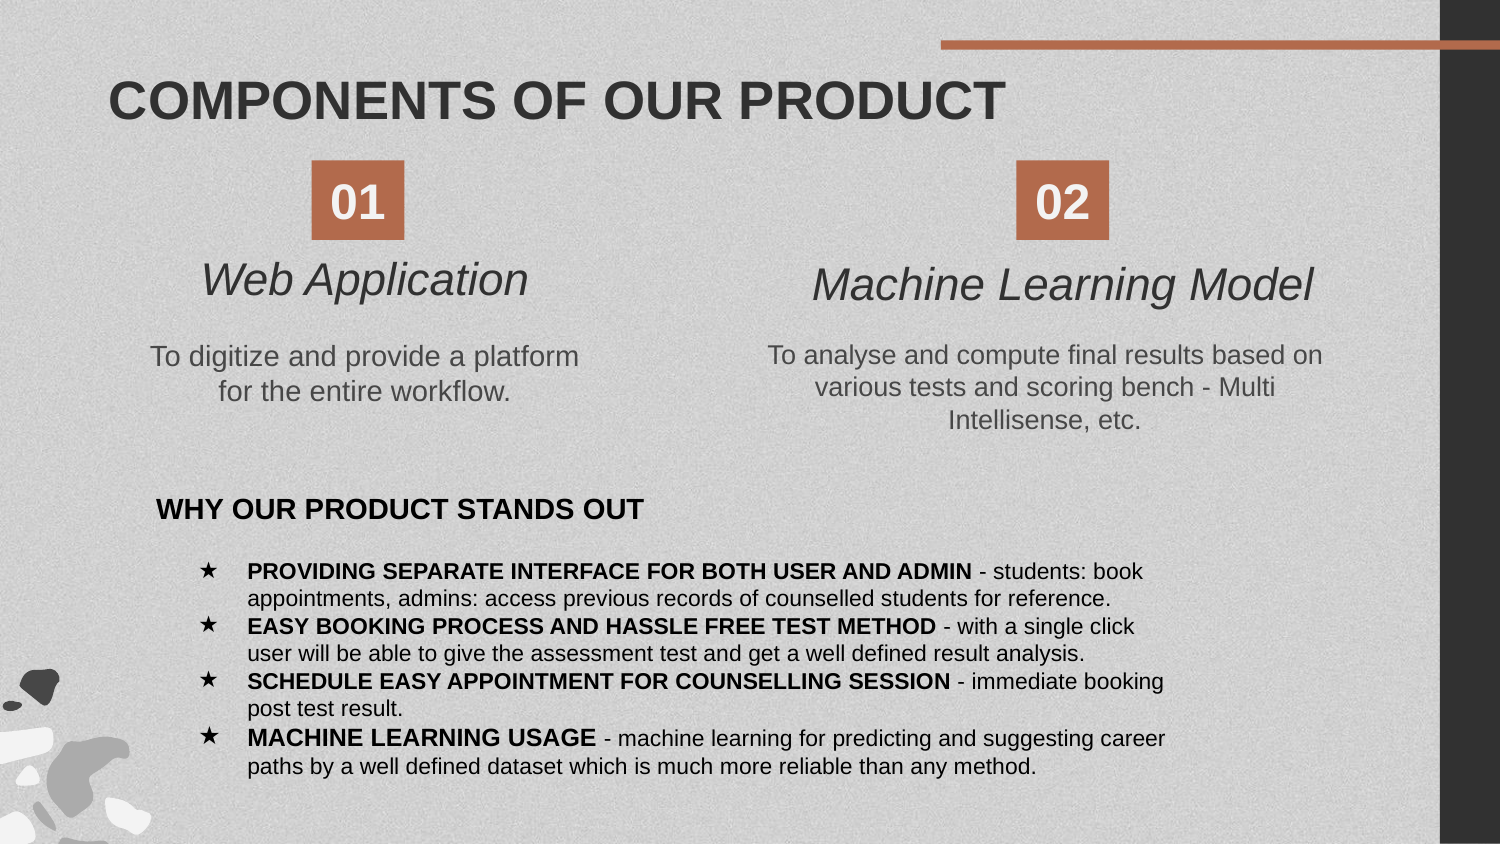

COMPONENTS OF OUR PRODUCT
# 01
02
Web Application
Machine Learning Model
To digitize and provide a platform for the entire workflow.

To analyse and compute final results based on various tests and scoring bench - Multi Intellisense, etc.
WHY OUR PRODUCT STANDS OUT
PROVIDING SEPARATE INTERFACE FOR BOTH USER AND ADMIN - students: book appointments, admins: access previous records of counselled students for reference.
EASY BOOKING PROCESS AND HASSLE FREE TEST METHOD - with a single click user will be able to give the assessment test and get a well defined result analysis.
SCHEDULE EASY APPOINTMENT FOR COUNSELLING SESSION - immediate booking post test result.
MACHINE LEARNING USAGE - machine learning for predicting and suggesting career paths by a well defined dataset which is much more reliable than any method.